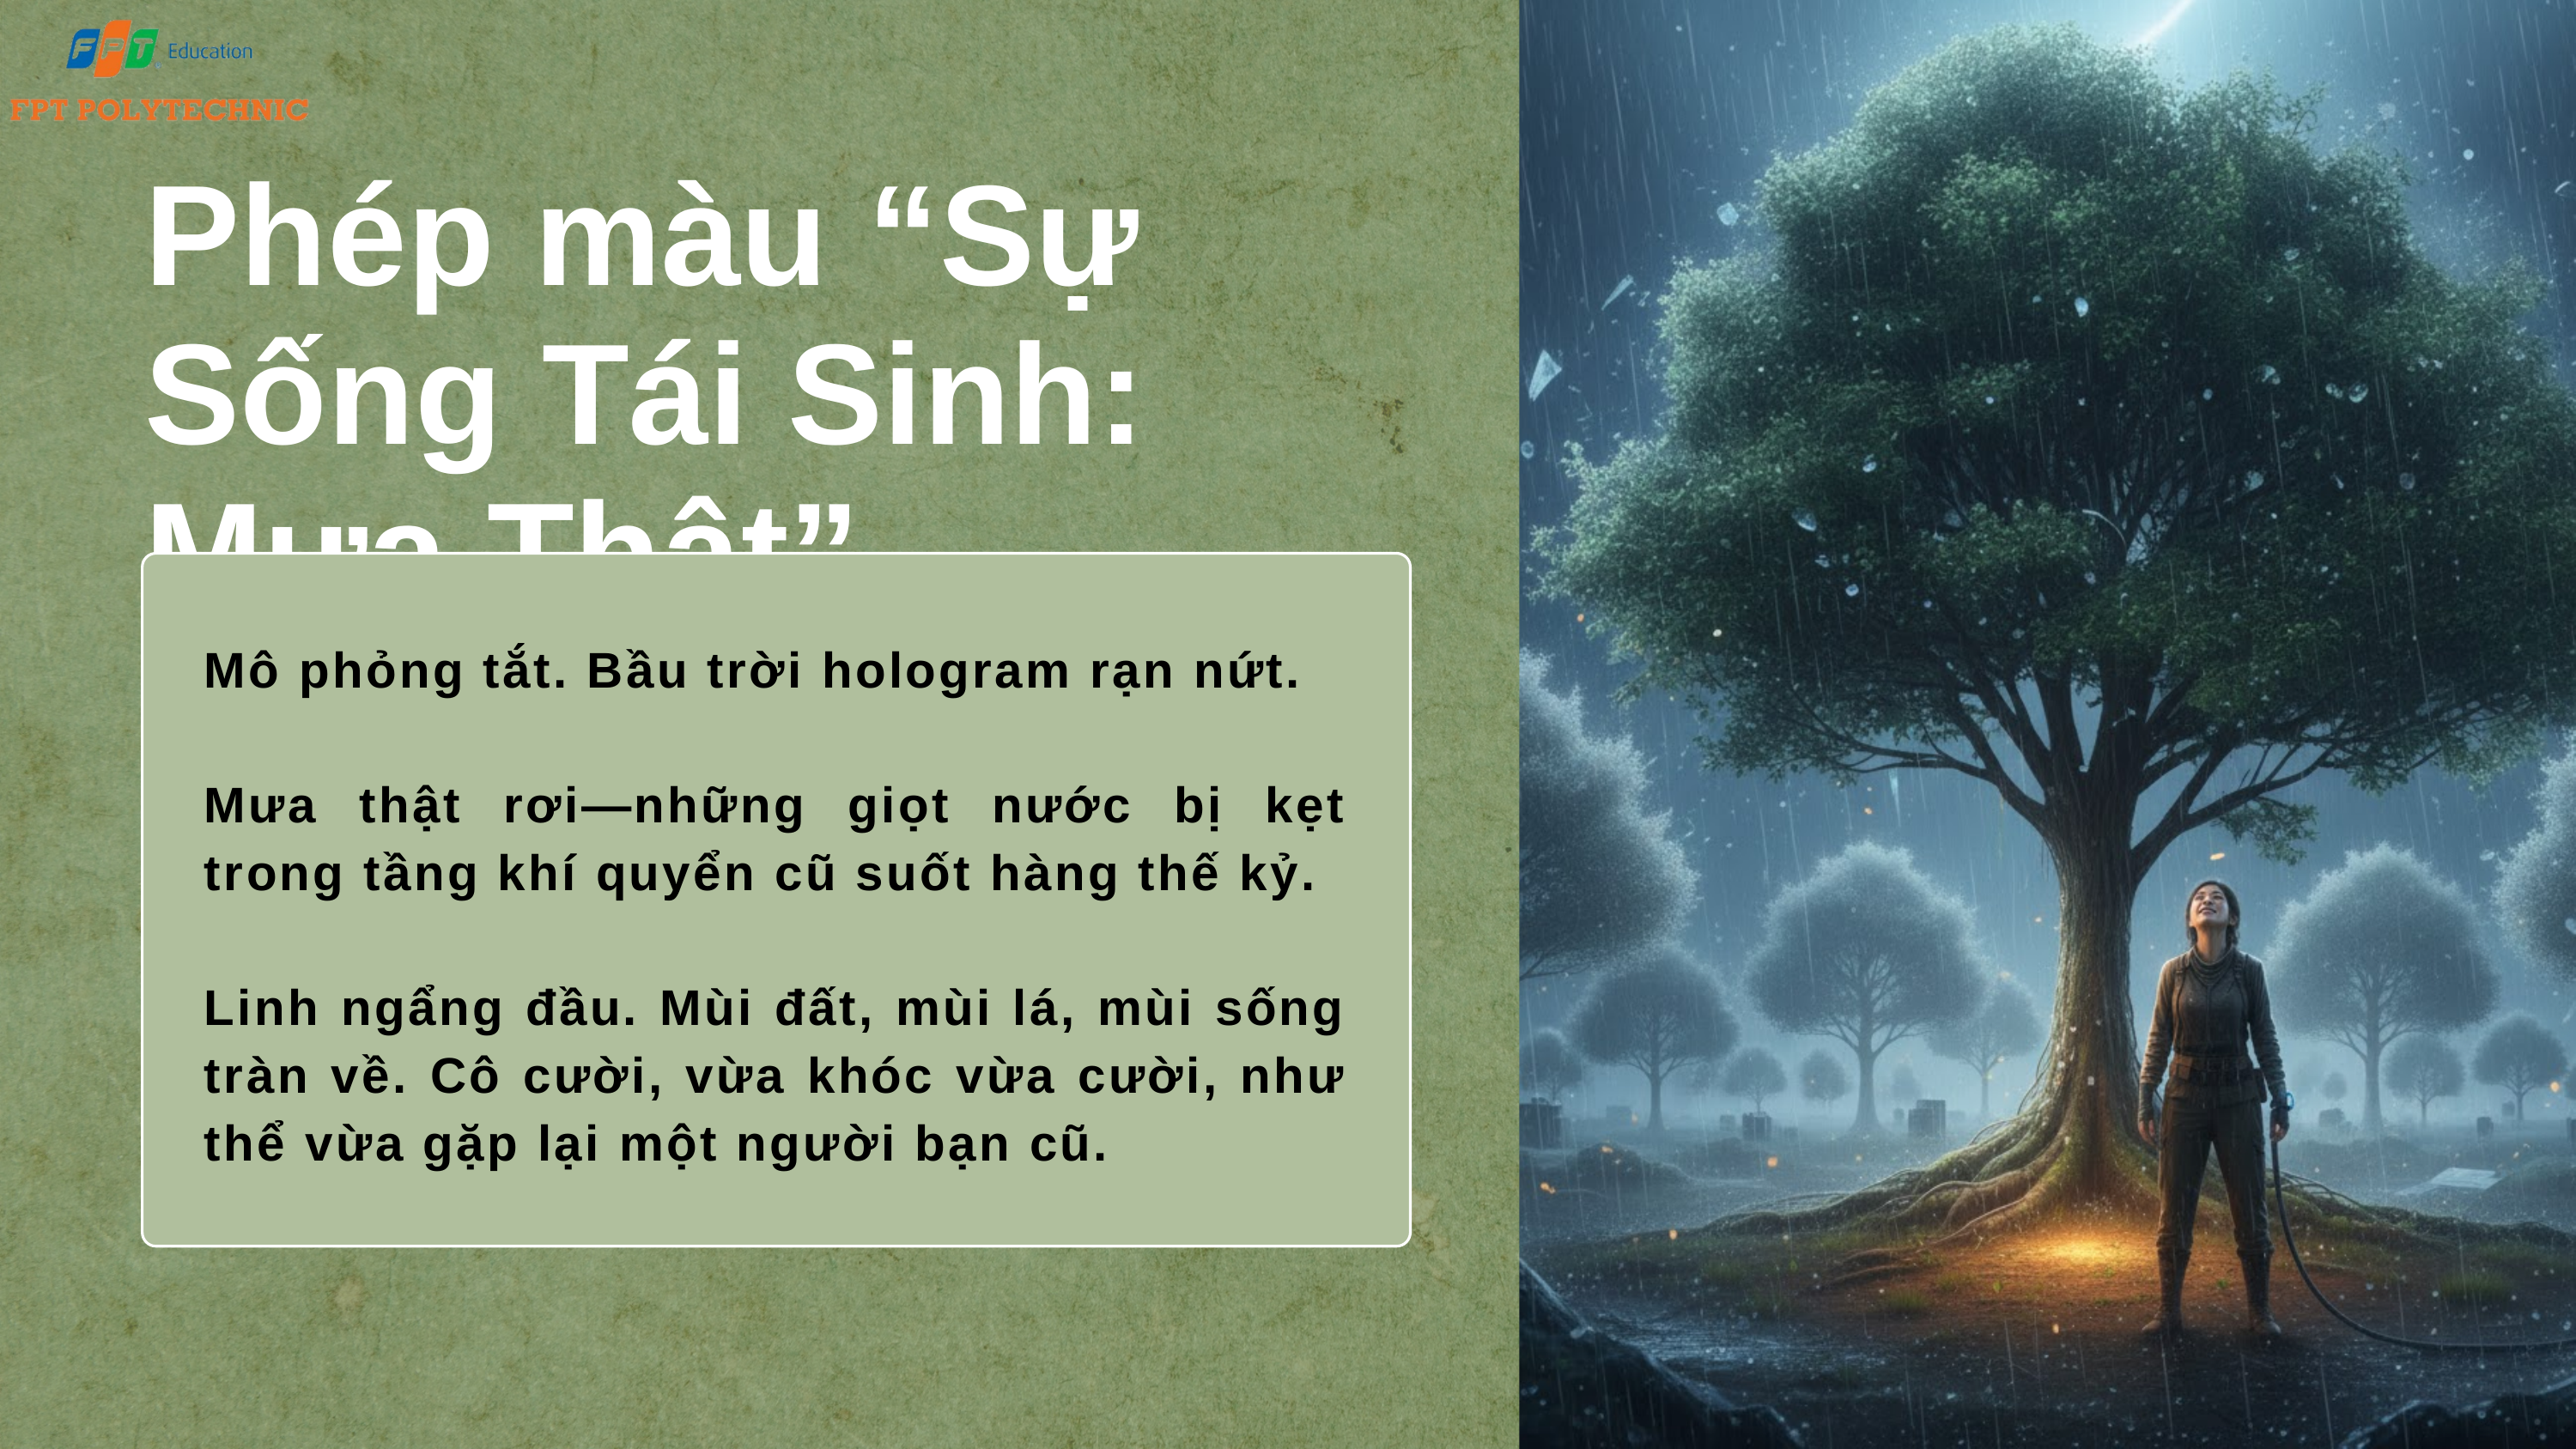

Phép màu “Sự Sống Tái Sinh: Mưa Thật”

Mô phỏng tắt. Bầu trời hologram rạn nứt.

Mưa thật rơi—những giọt nước bị kẹt trong tầng khí quyển cũ suốt hàng thế kỷ.

Linh ngẩng đầu. Mùi đất, mùi lá, mùi sống tràn về. Cô cười, vừa khóc vừa cười, như thể vừa gặp lại một người bạn cũ.